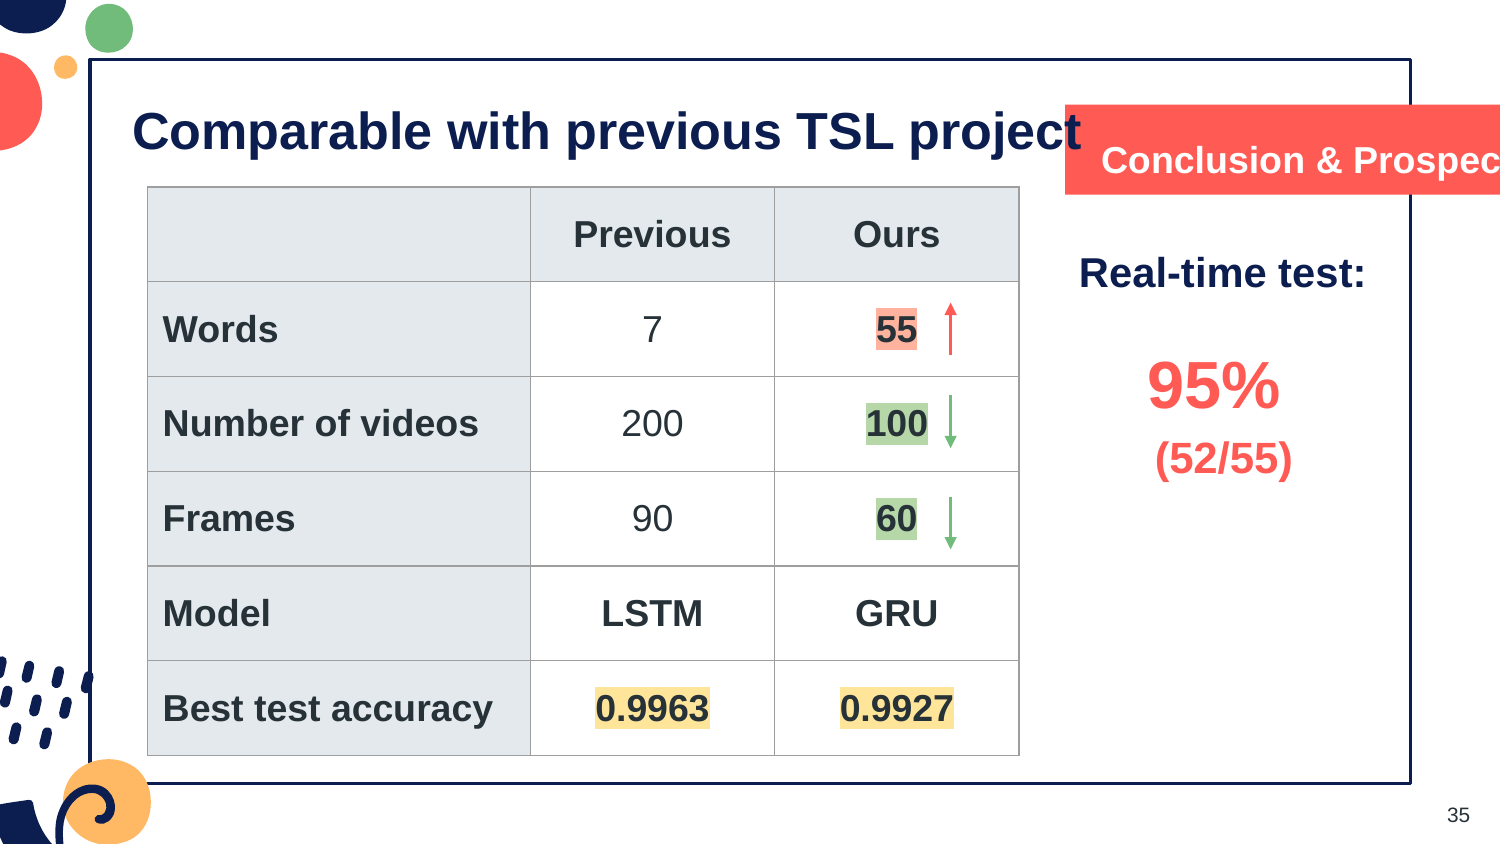

# Comparable with previous TSL project

  Conclusion & Prospect
|  | Previous | Ours |
| --- | --- | --- |
| Words | 7 | 55 |
| Number of videos | 200 | 100 |
| Frames | 90 | 60 |
| Model | LSTM | GRU |
| Best test accuracy | 0.9963 | 0.9927 |
Real-time test:
95%  (52/55)

35